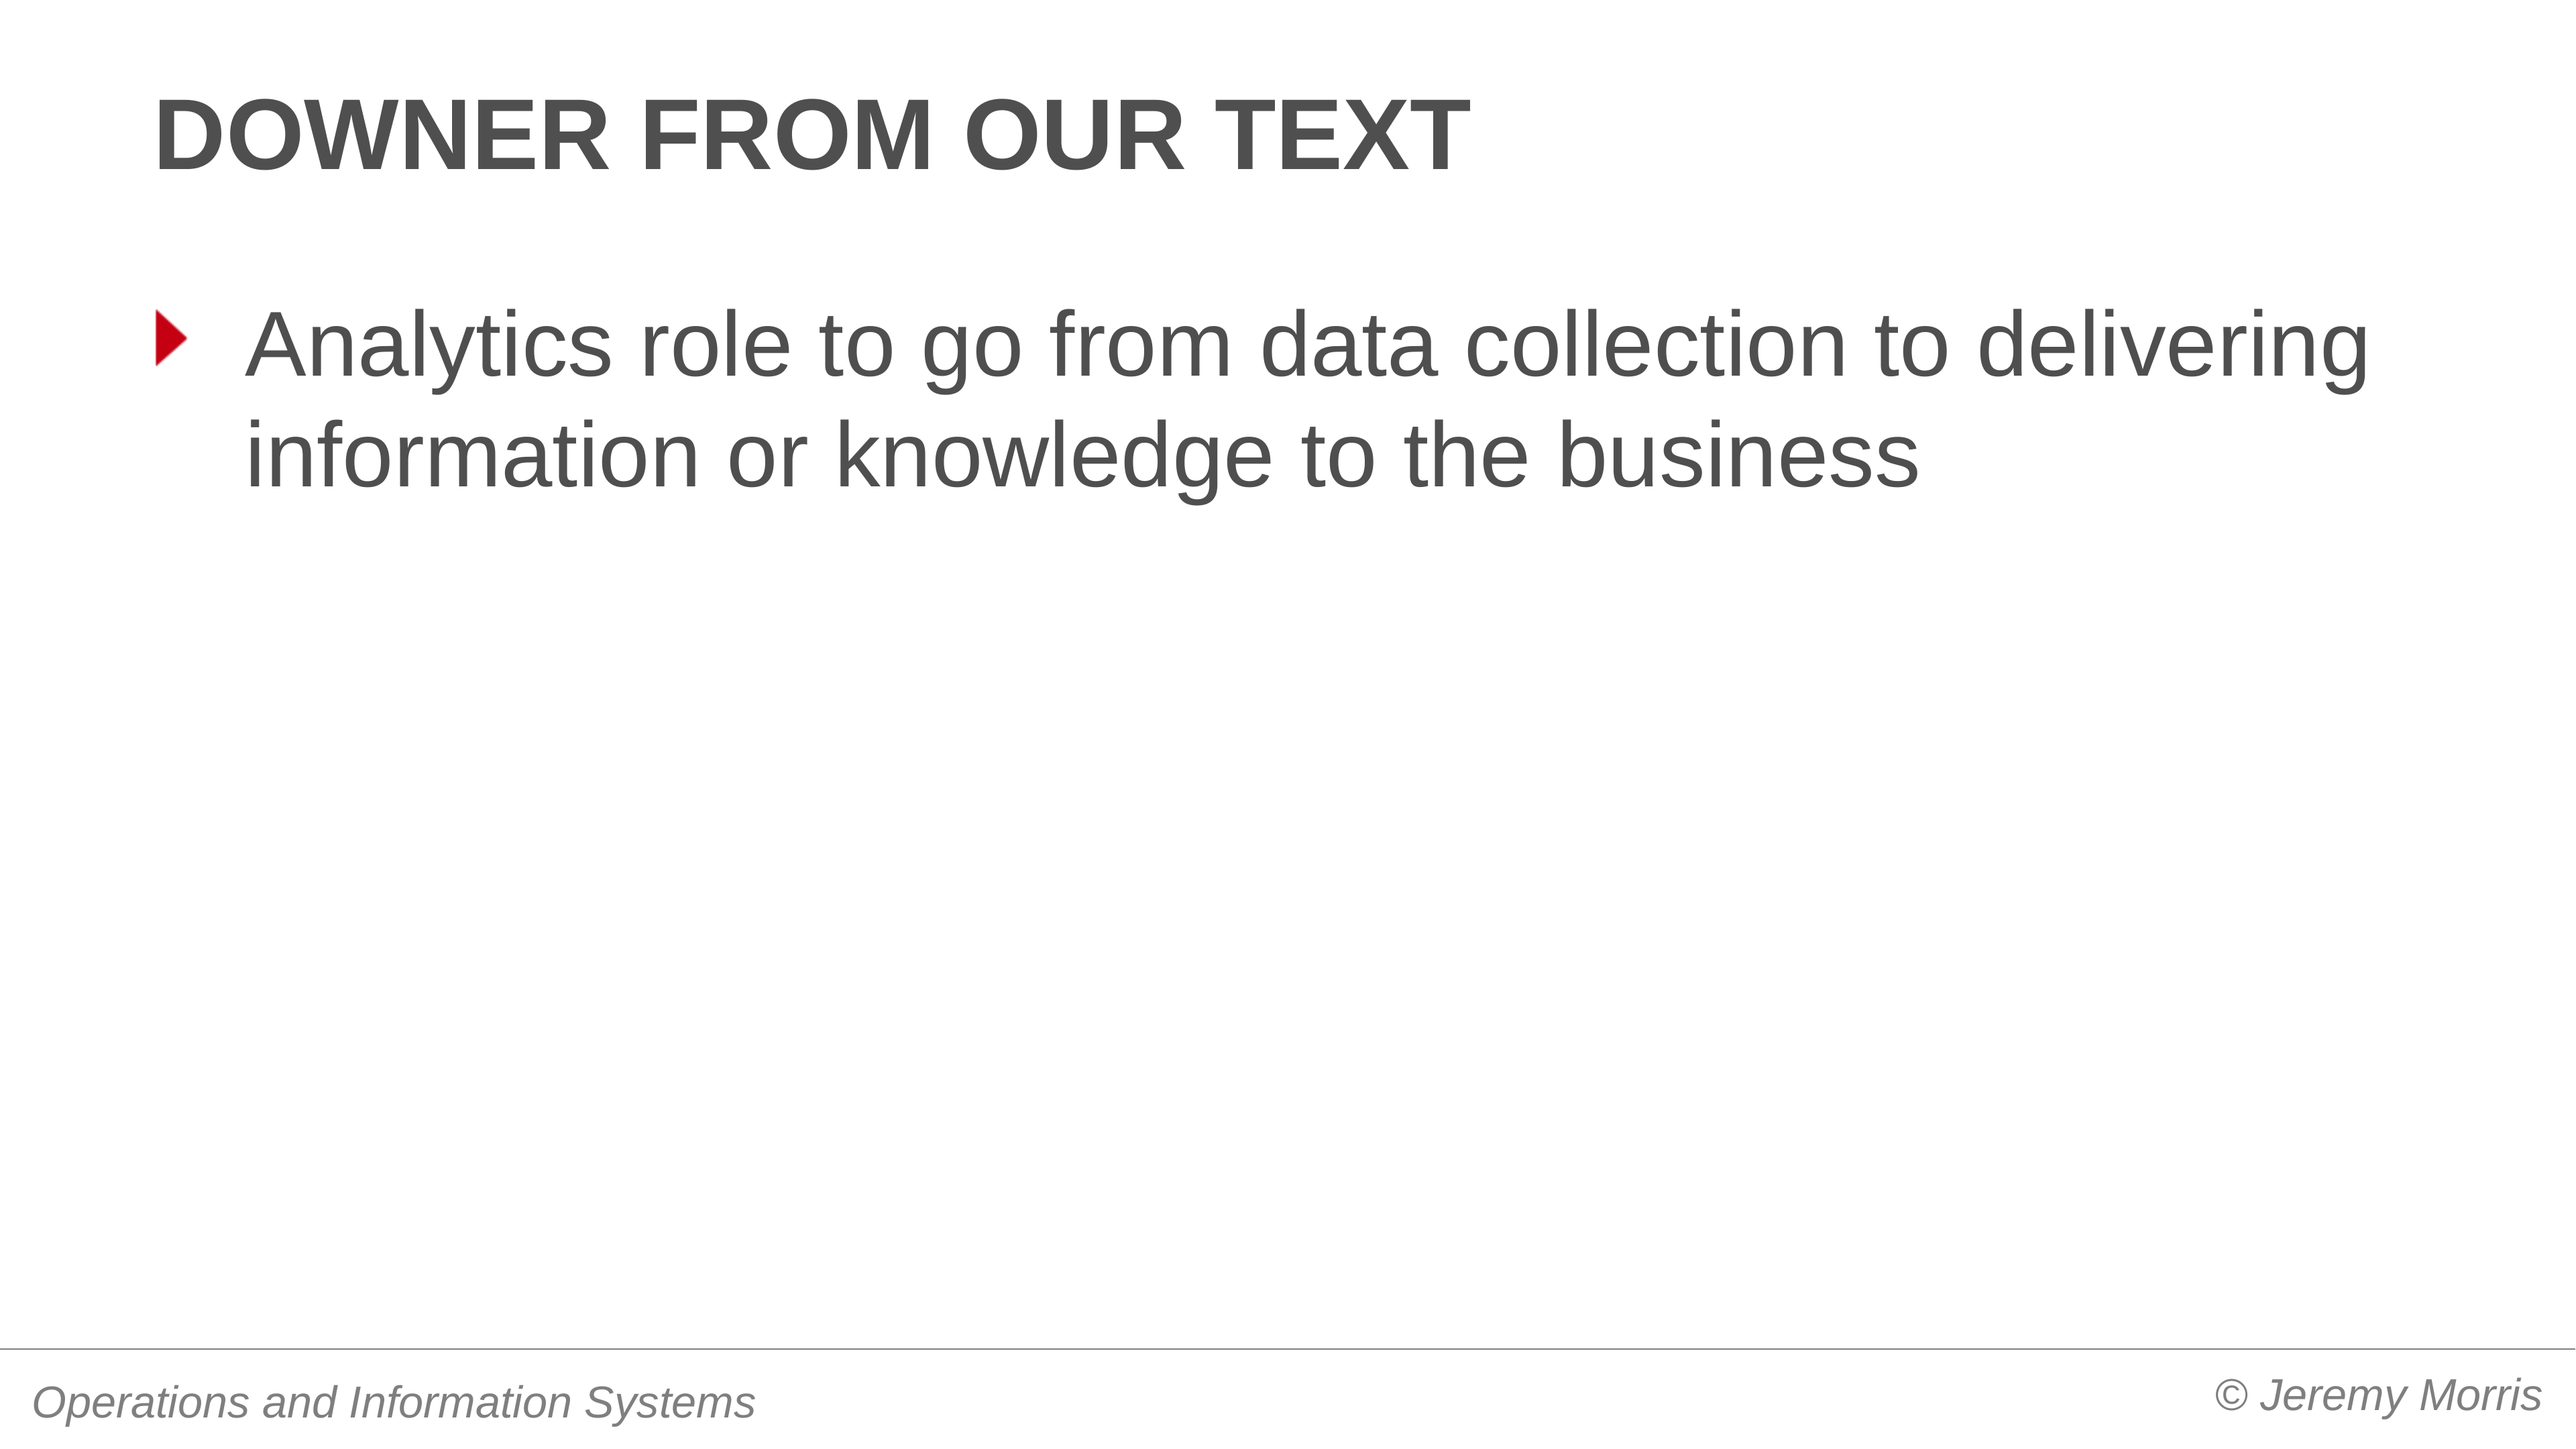

# Downer from our text
Analytics role to go from data collection to delivering information or knowledge to the business